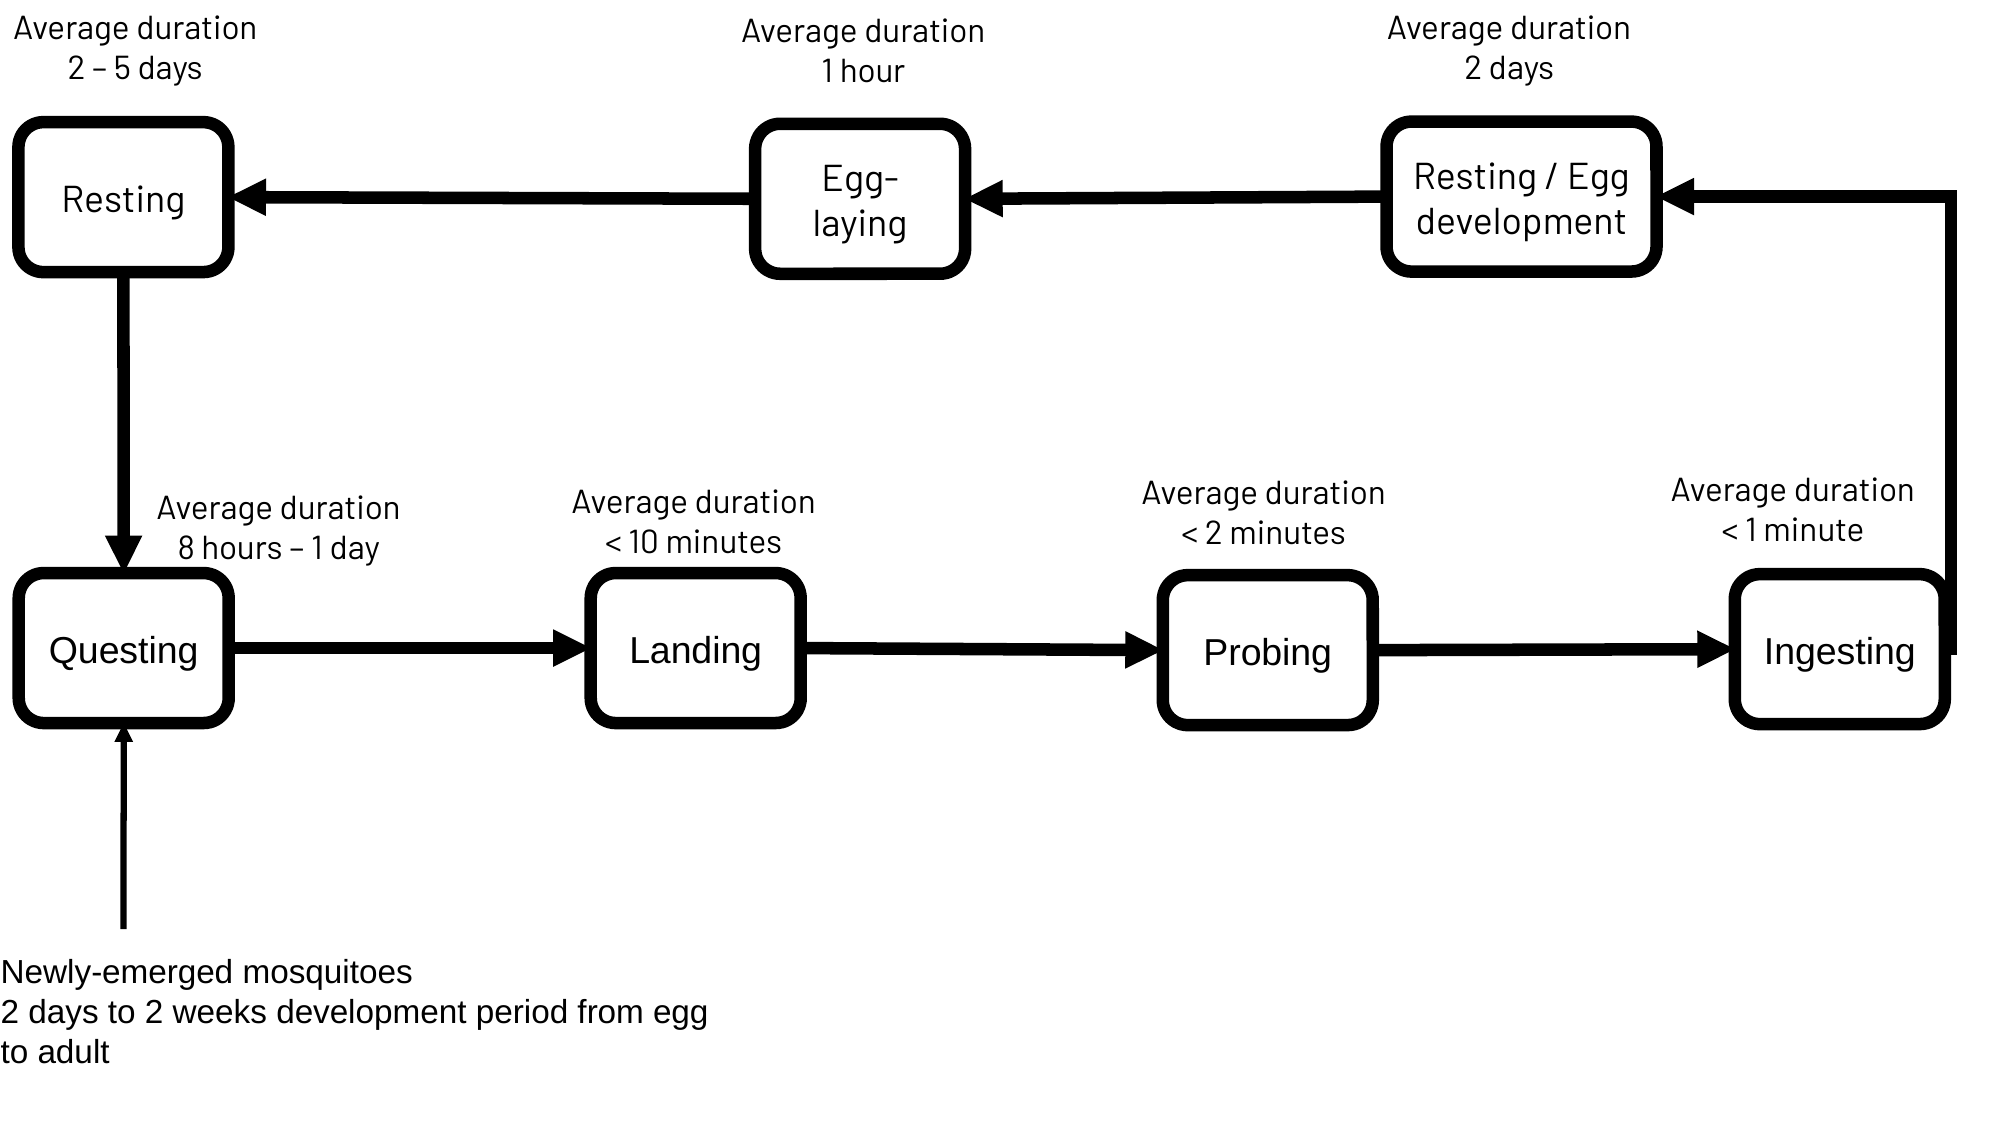

Average duration
2 days
Average duration
2 – 5 days
Average duration
1 hour

Resting / Egg development

Resting

Egg-laying

Average duration
< 1 minute
Average duration
< 2 minutes
Average duration
< 10 minutes
Average duration
8 hours – 1 day
Questing
Landing
Ingesting
Probing
Newly-emerged mosquitoes
2 days to 2 weeks development period from egg to adult